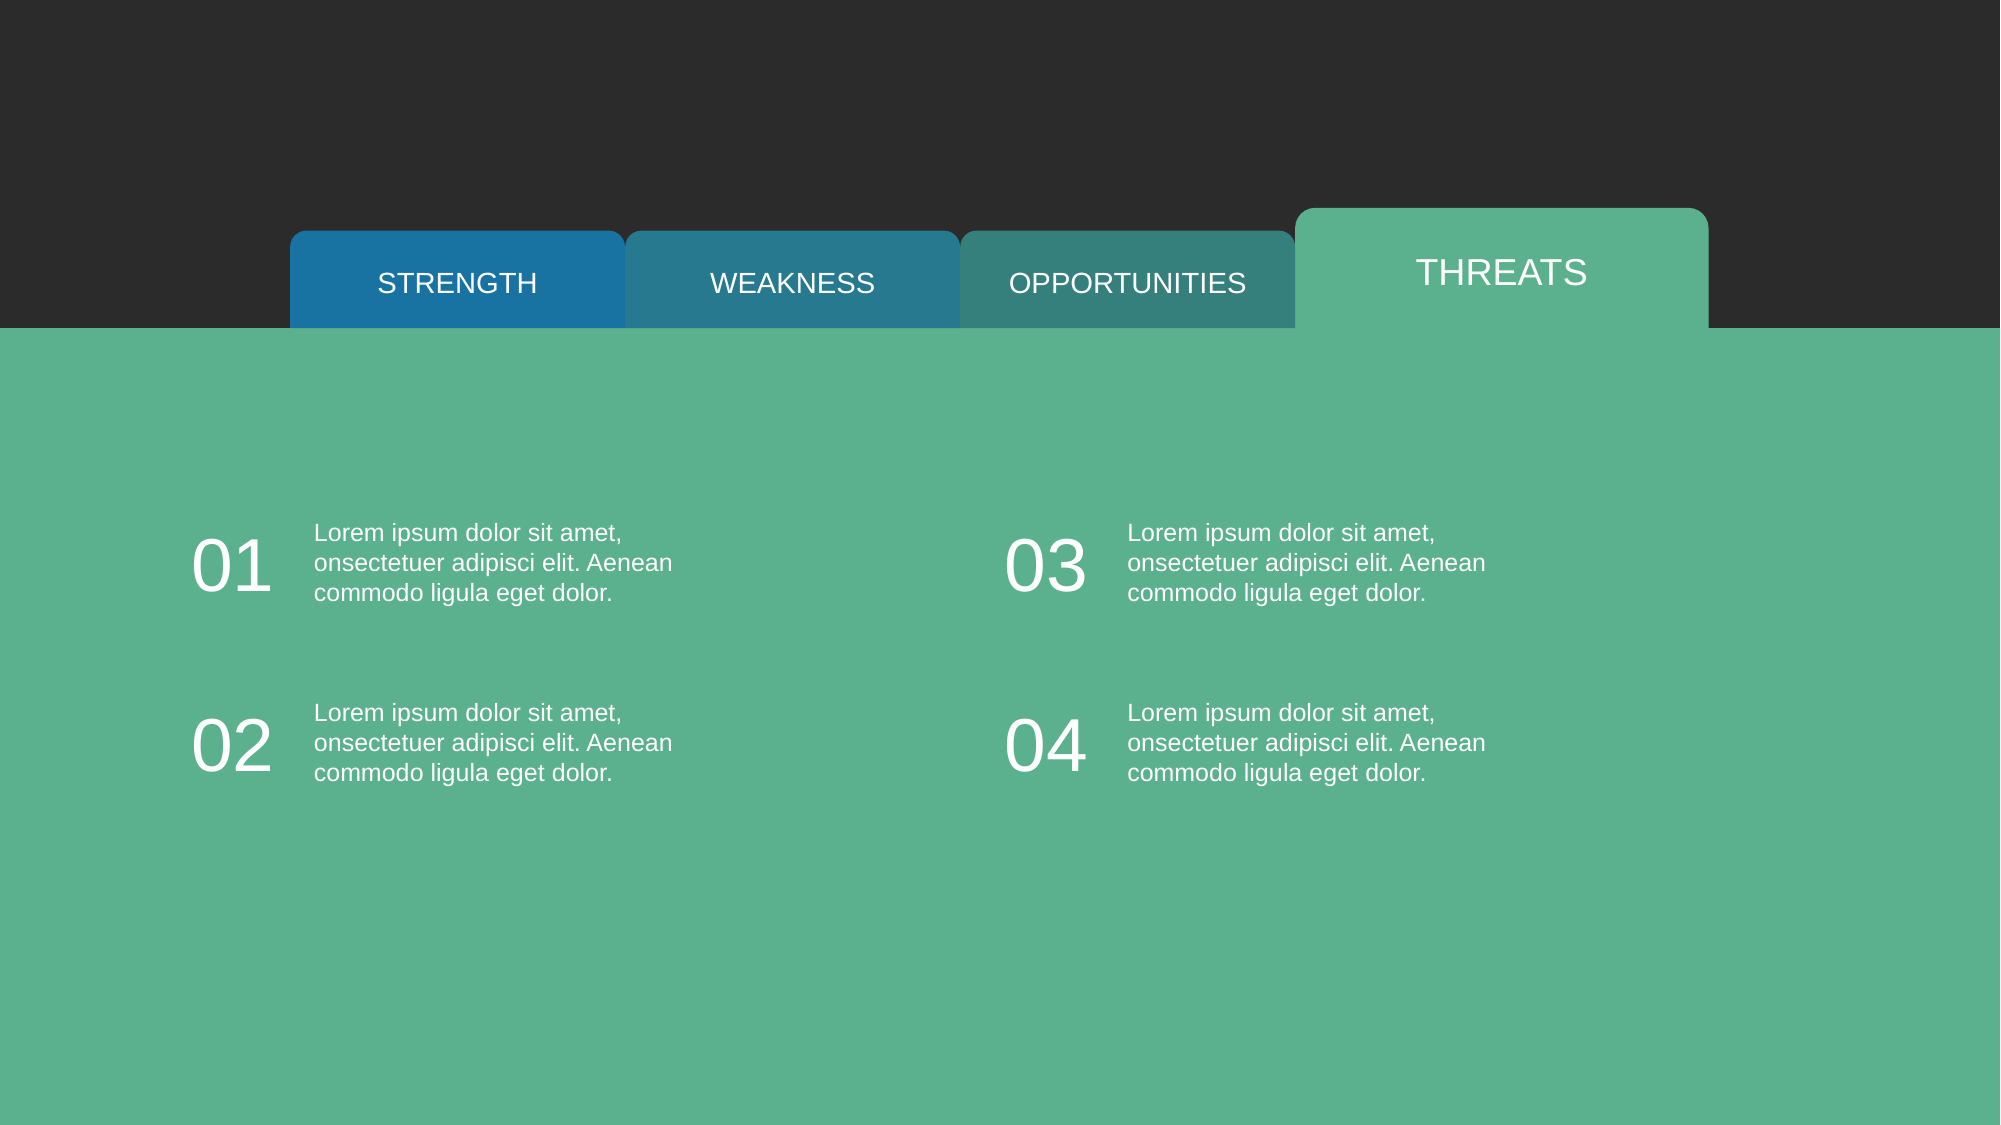

THREATS
STRENGTH
WEAKNESS
OPPORTUNITIES

01
Lorem ipsum dolor sit amet, onsectetuer adipisci elit. Aenean commodo ligula eget dolor.
03
Lorem ipsum dolor sit amet, onsectetuer adipisci elit. Aenean commodo ligula eget dolor.
02
Lorem ipsum dolor sit amet, onsectetuer adipisci elit. Aenean commodo ligula eget dolor.
04
Lorem ipsum dolor sit amet, onsectetuer adipisci elit. Aenean commodo ligula eget dolor.